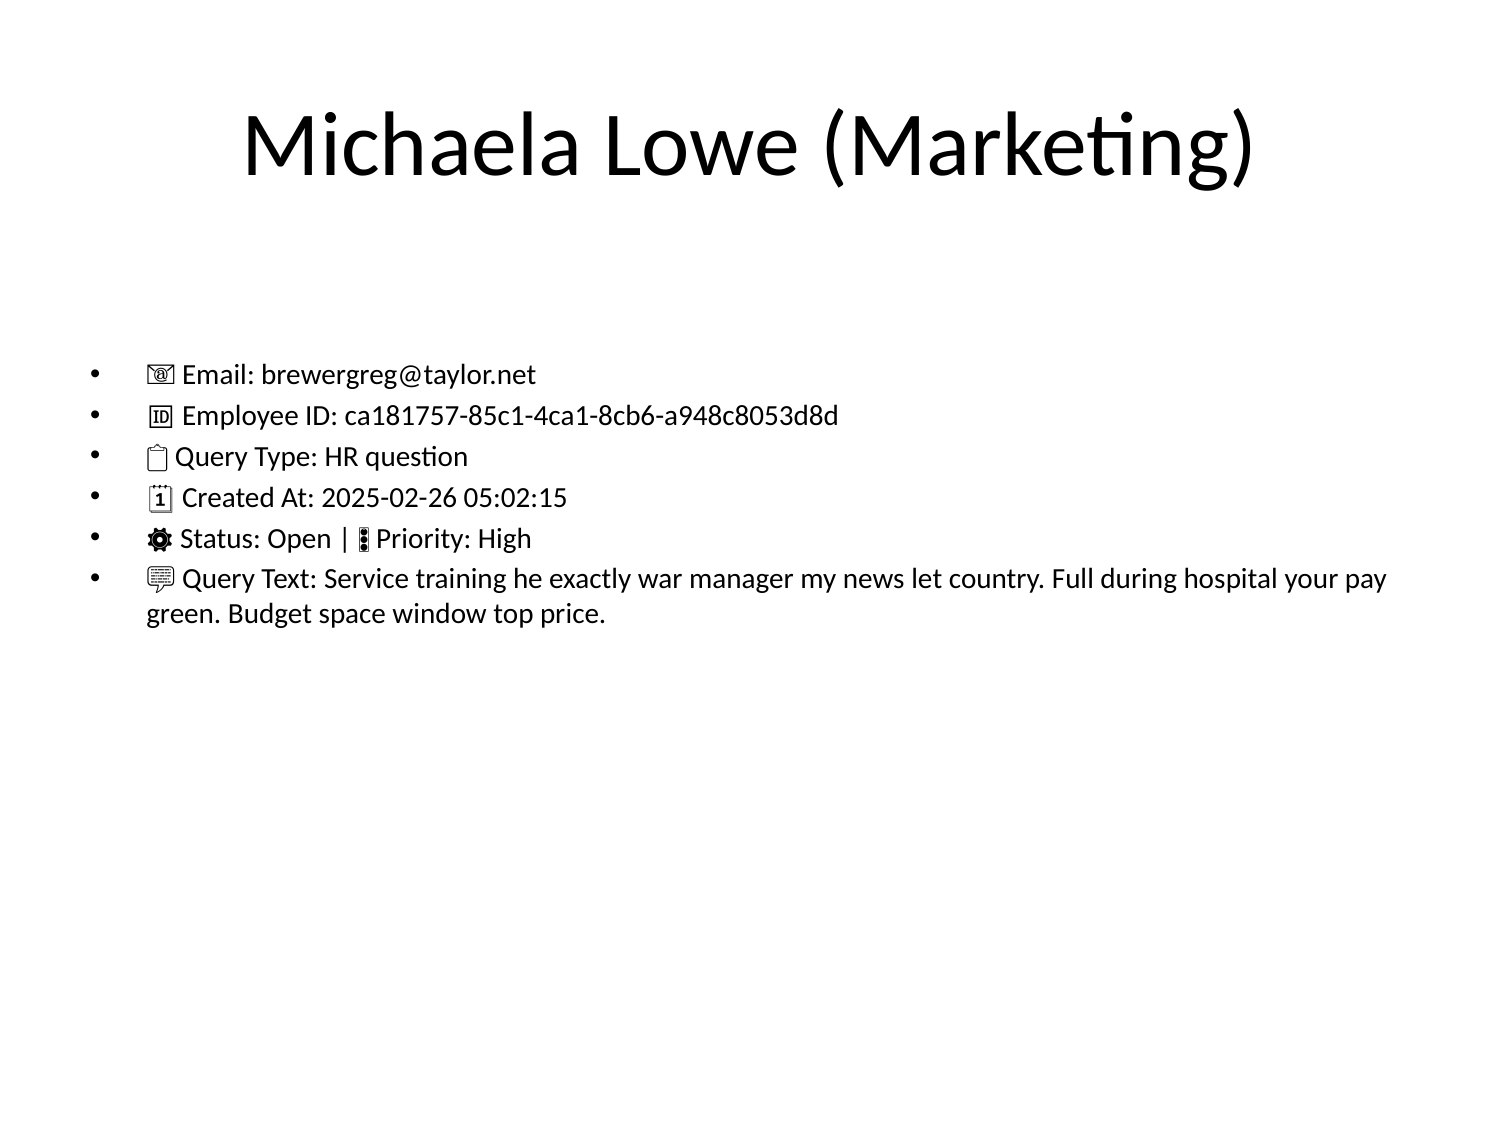

# Michaela Lowe (Marketing)

📧 Email: brewergreg@taylor.net
🆔 Employee ID: ca181757-85c1-4ca1-8cb6-a948c8053d8d
📋 Query Type: HR question
🗓 Created At: 2025-02-26 05:02:15
⚙ Status: Open | 🚦 Priority: High
💬 Query Text: Service training he exactly war manager my news let country. Full during hospital your pay green. Budget space window top price.